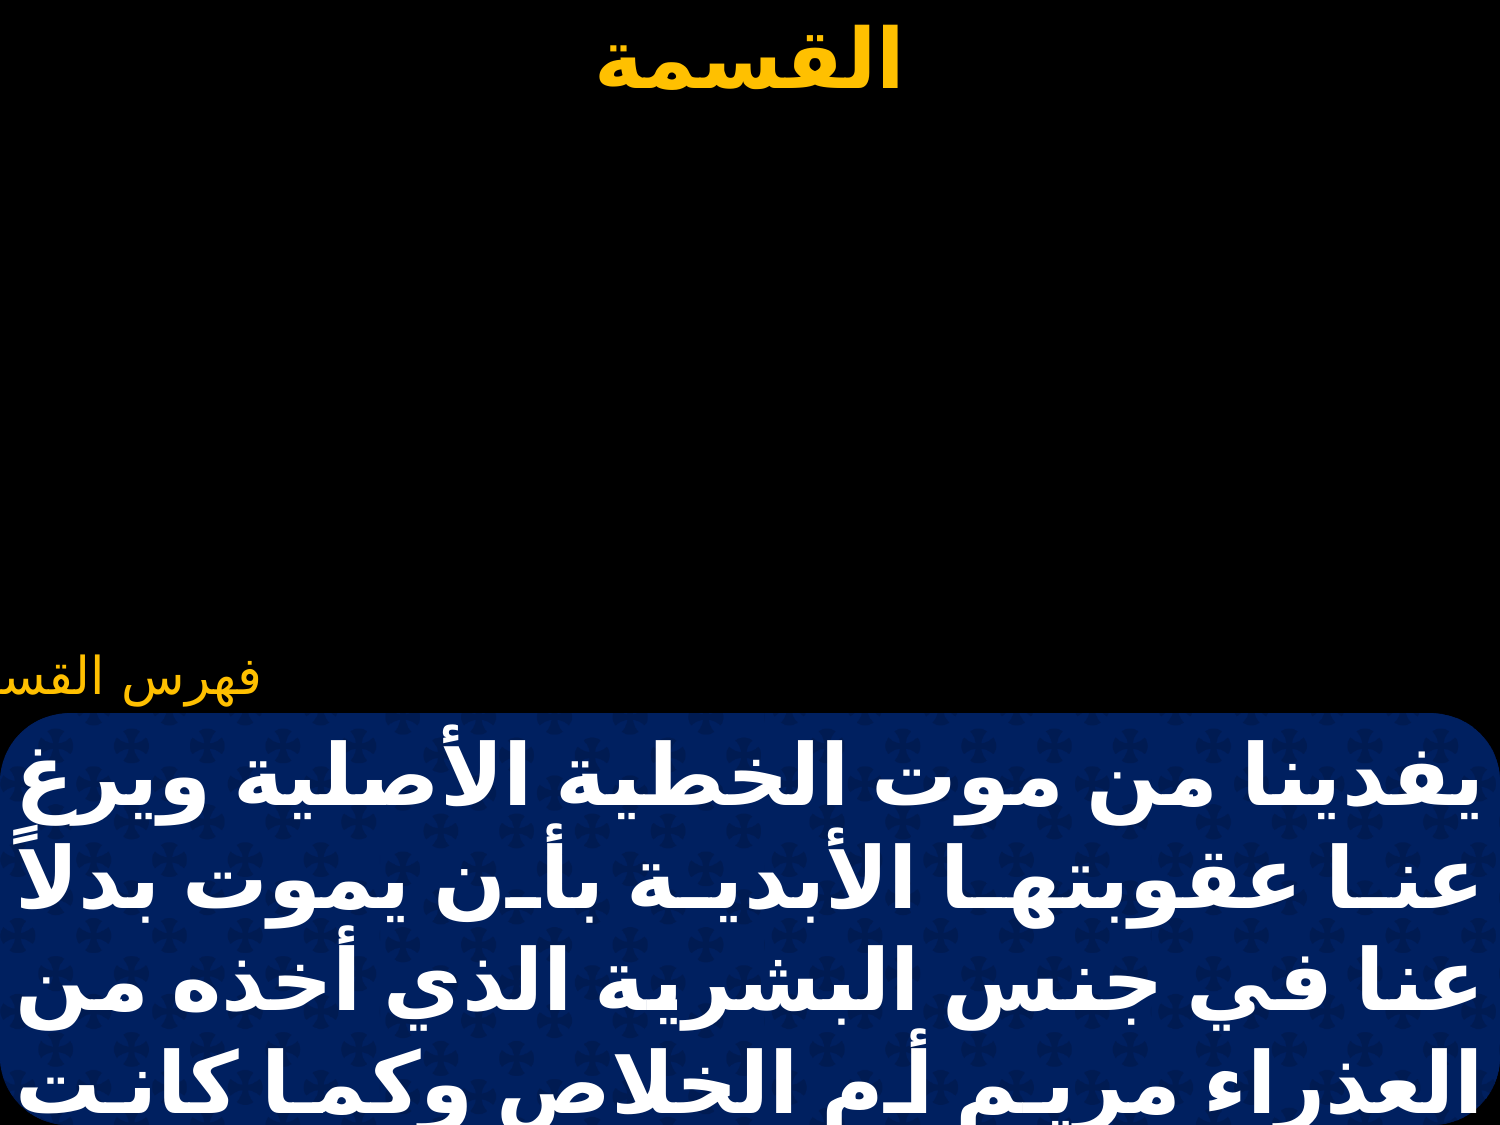

#
يفدينا من موت الخطية الأصلية ويرغ عنا عقوبتها الأبدية بأن يموت بدلاً عنا في جنس البشرية الذي أخذه من العذراء مريم أم الخلاص وكما كانت حواء الأولي أصل البلاء، هكذا صارت حواء الجديدة باب السماء.